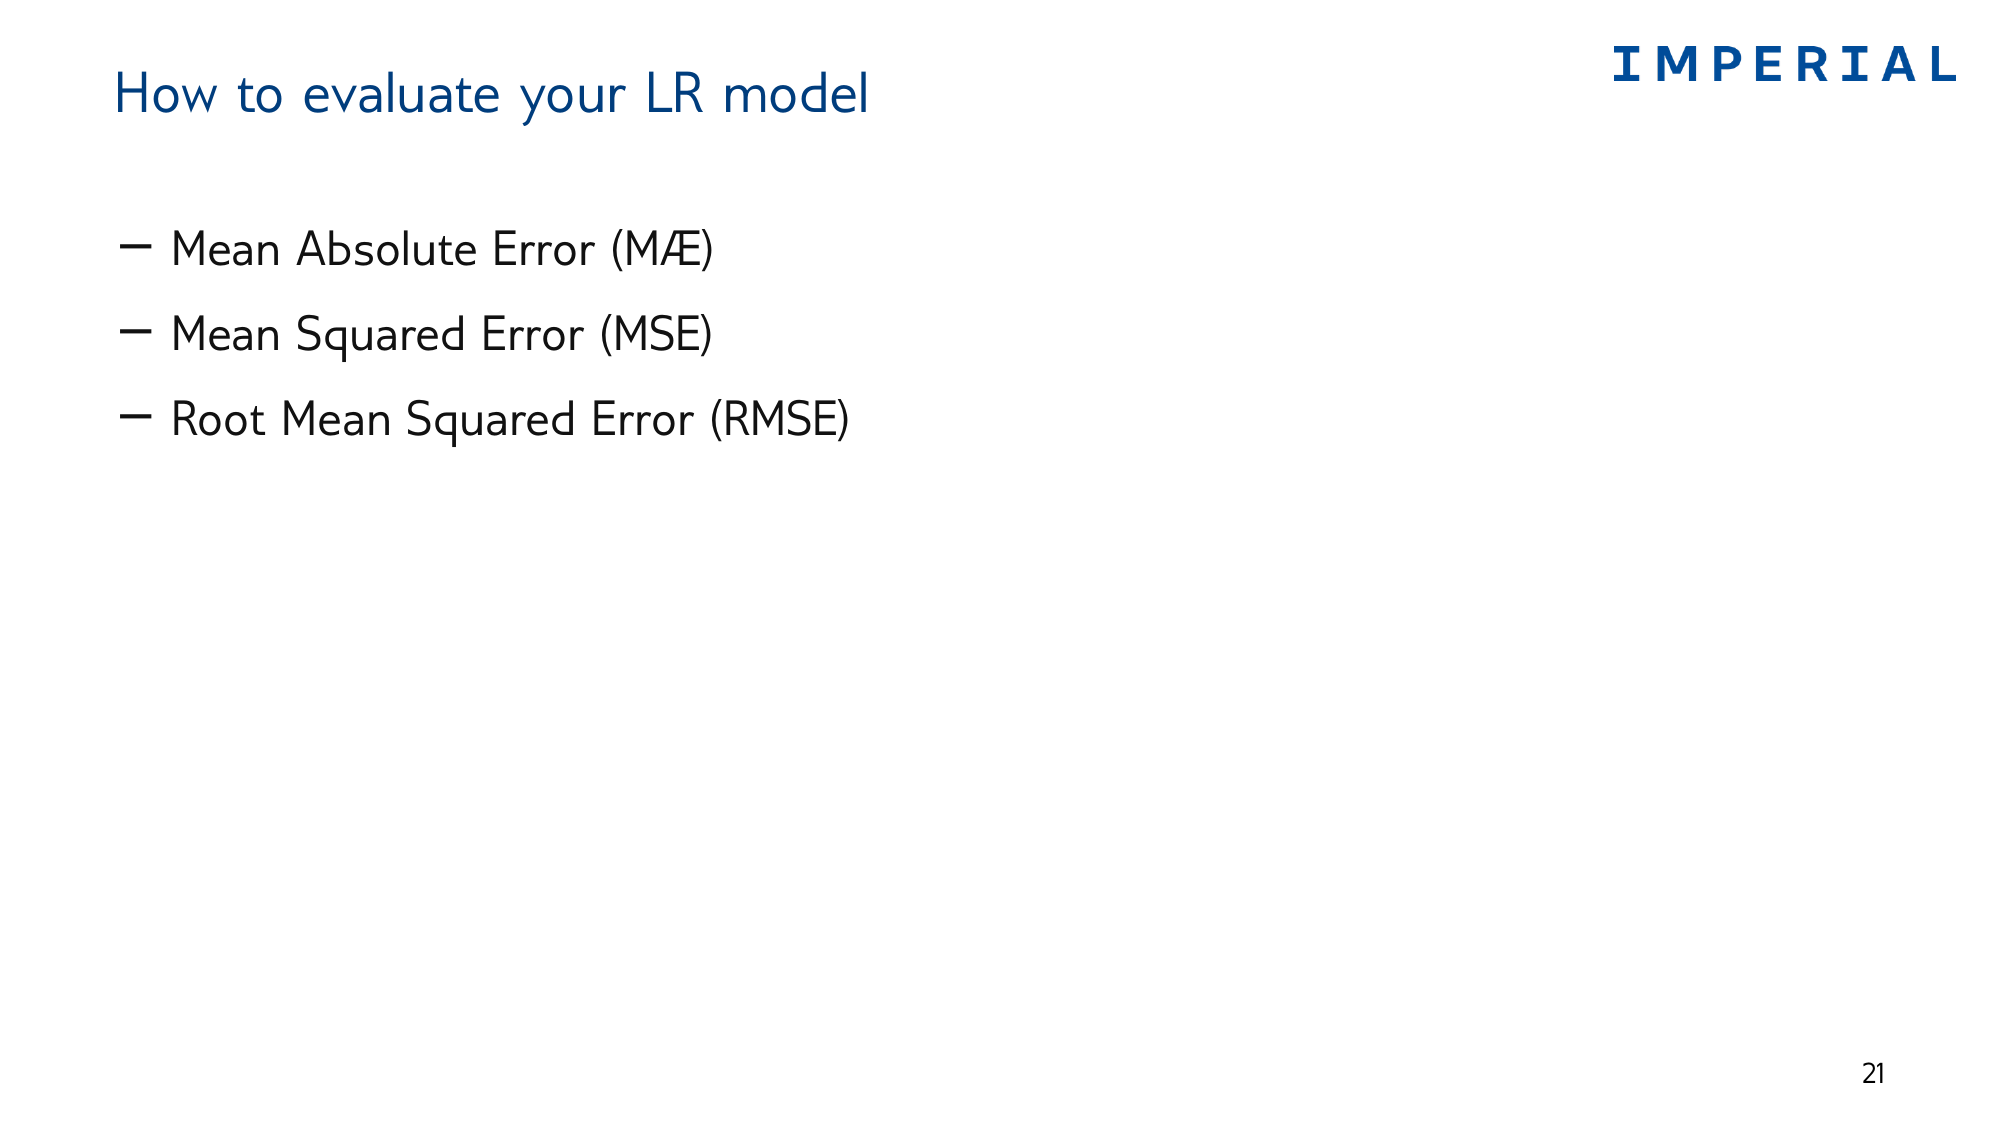

# How to evaluate your LR model
Mean Absolute Error (MAE)
Mean Squared Error (MSE)
Root Mean Squared Error (RMSE)
21